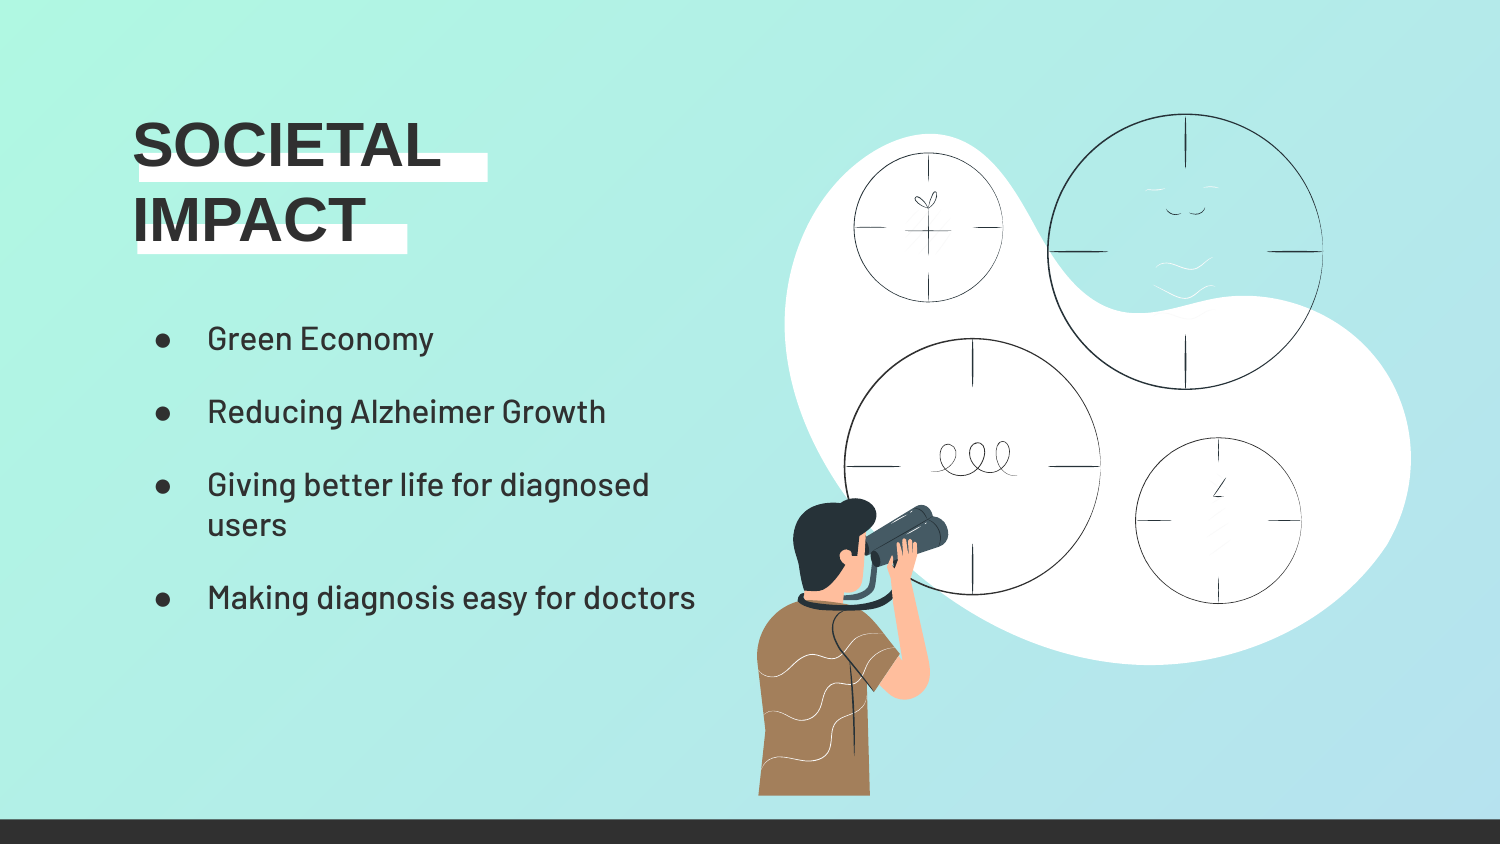

# SOCIETAL IMPACT

Green Economy
Reducing Alzheimer Growth
Giving better life for diagnosed users
Making diagnosis easy for doctors